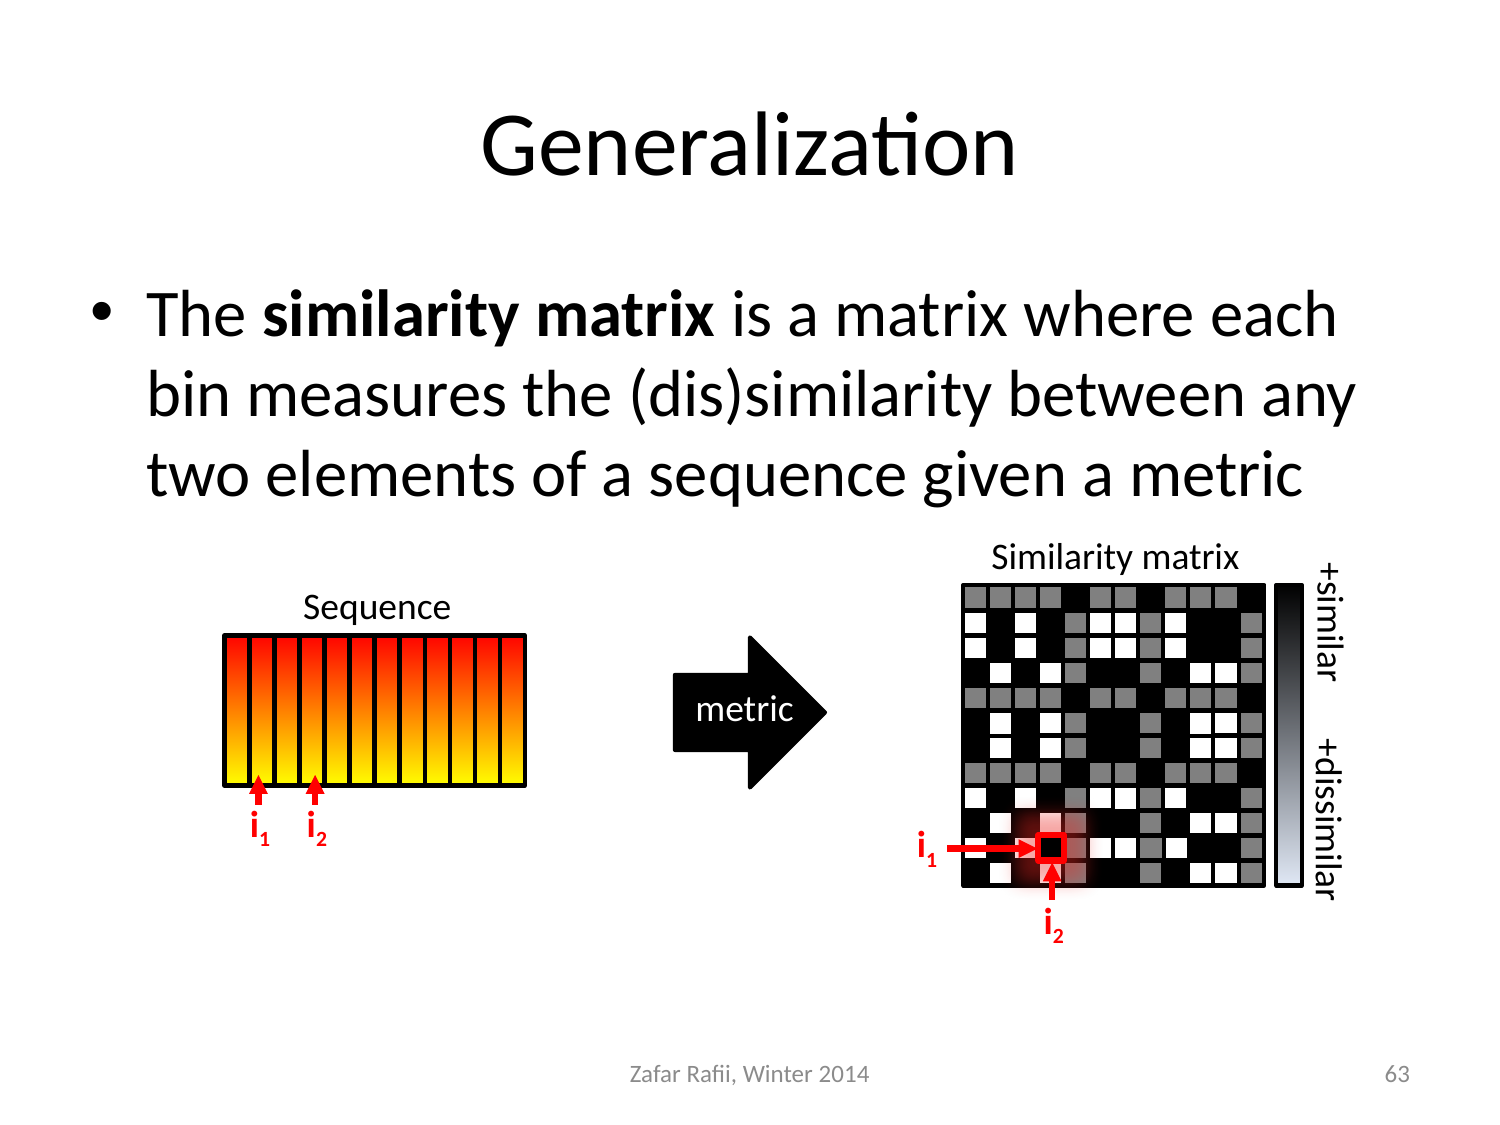

# Generalization
The similarity matrix is a matrix where each bin measures the (dis)similarity between any two elements of a sequence given a metric
Similarity matrix

+similar
+dissimilar
i1
i2
Sequence

i1
i2

metric
Zafar Rafii, Winter 2014
63